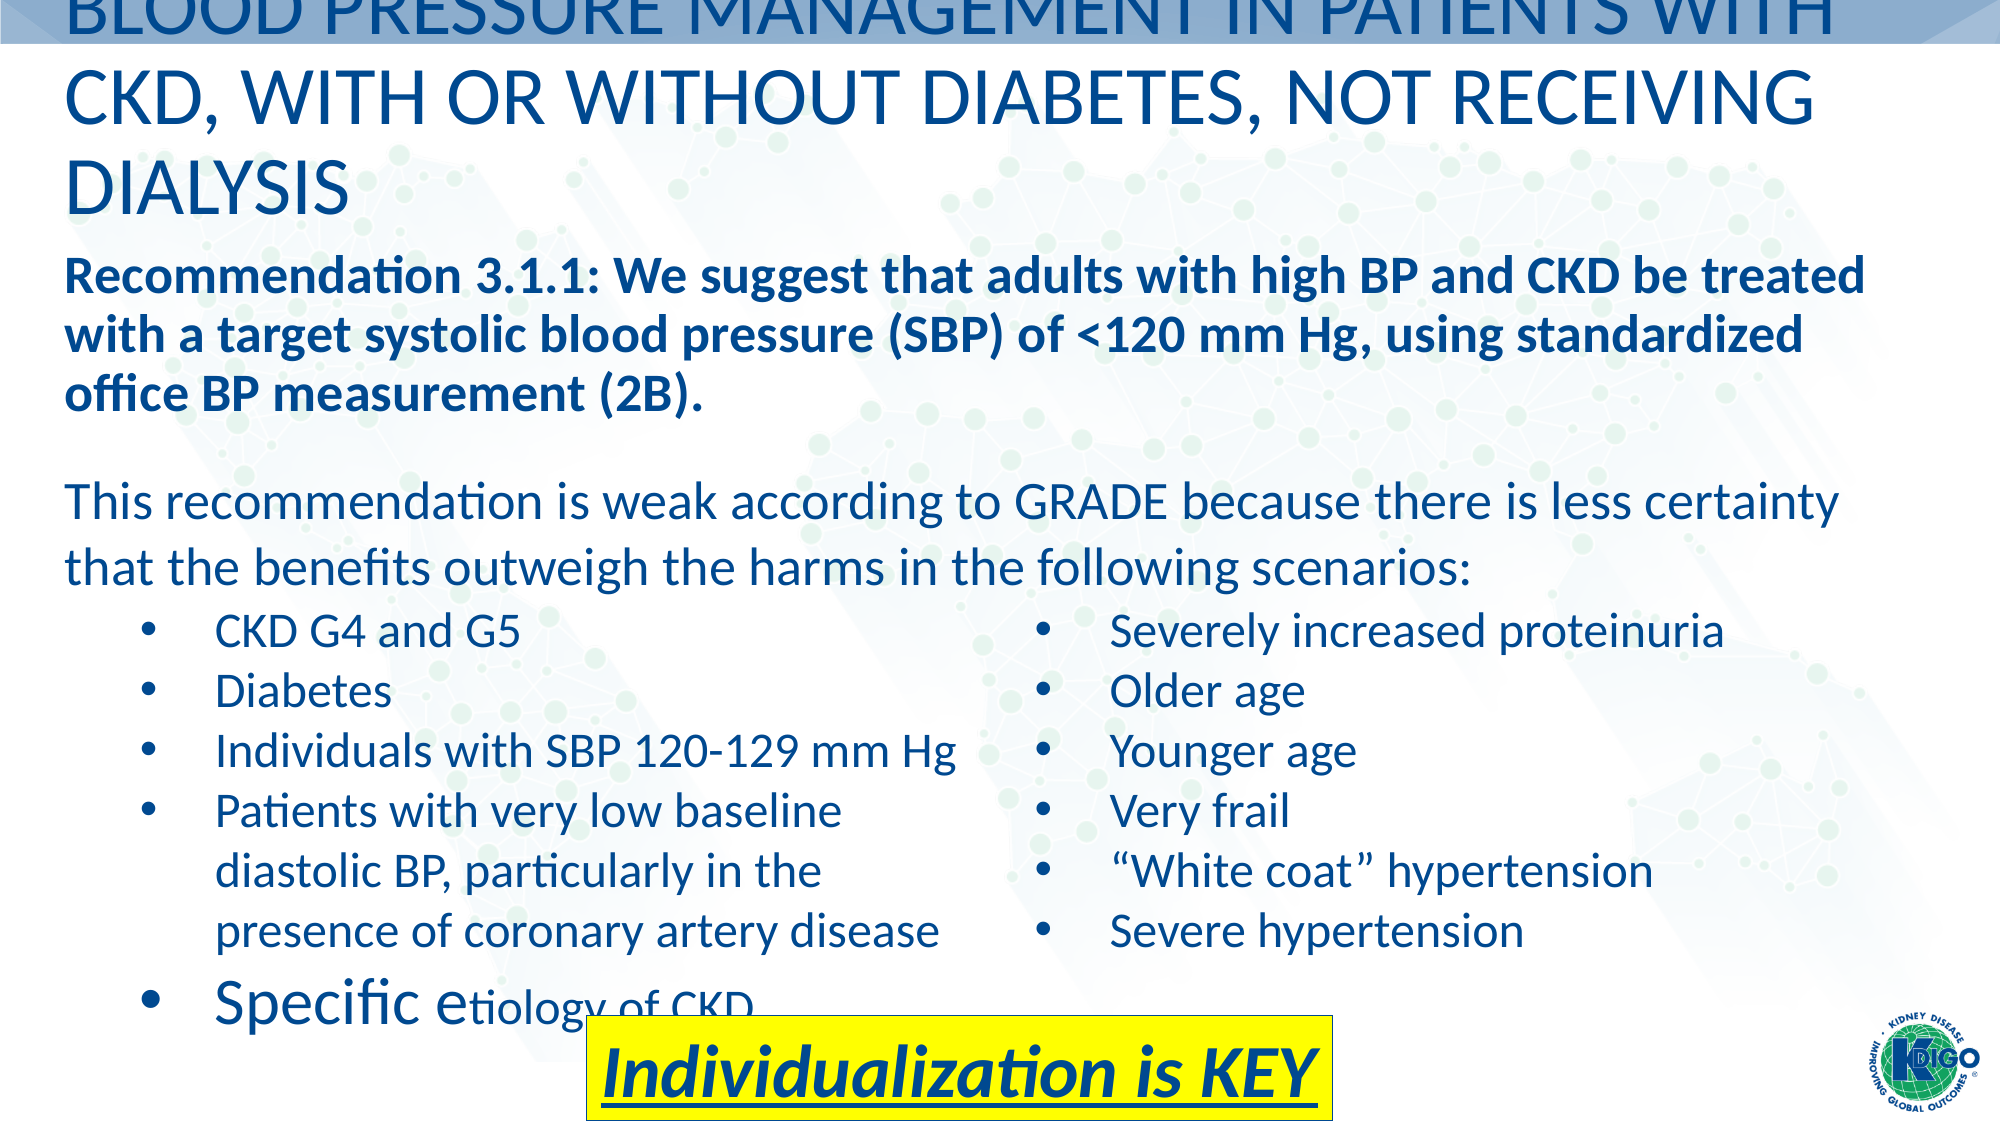

# Blood Pressure Management in Patients with CKD, with or without Diabetes, not Receiving Dialysis
Recommendation 3.1.1: We suggest that adults with high BP and CKD be treated with a target systolic blood pressure (SBP) of <120 mm Hg, using standardized office BP measurement (2B).

This recommendation is weak according to GRADE because there is less certainty that the benefits outweigh the harms in the following scenarios:
CKD G4 and G5
Diabetes
Individuals with SBP 120-129 mm Hg
Patients with very low baseline diastolic BP, particularly in the presence of coronary artery disease
Specific etiology of CKD
Severely increased proteinuria
Older age
Younger age
Very frail
“White coat” hypertension
Severe hypertension

Individualization is KEY